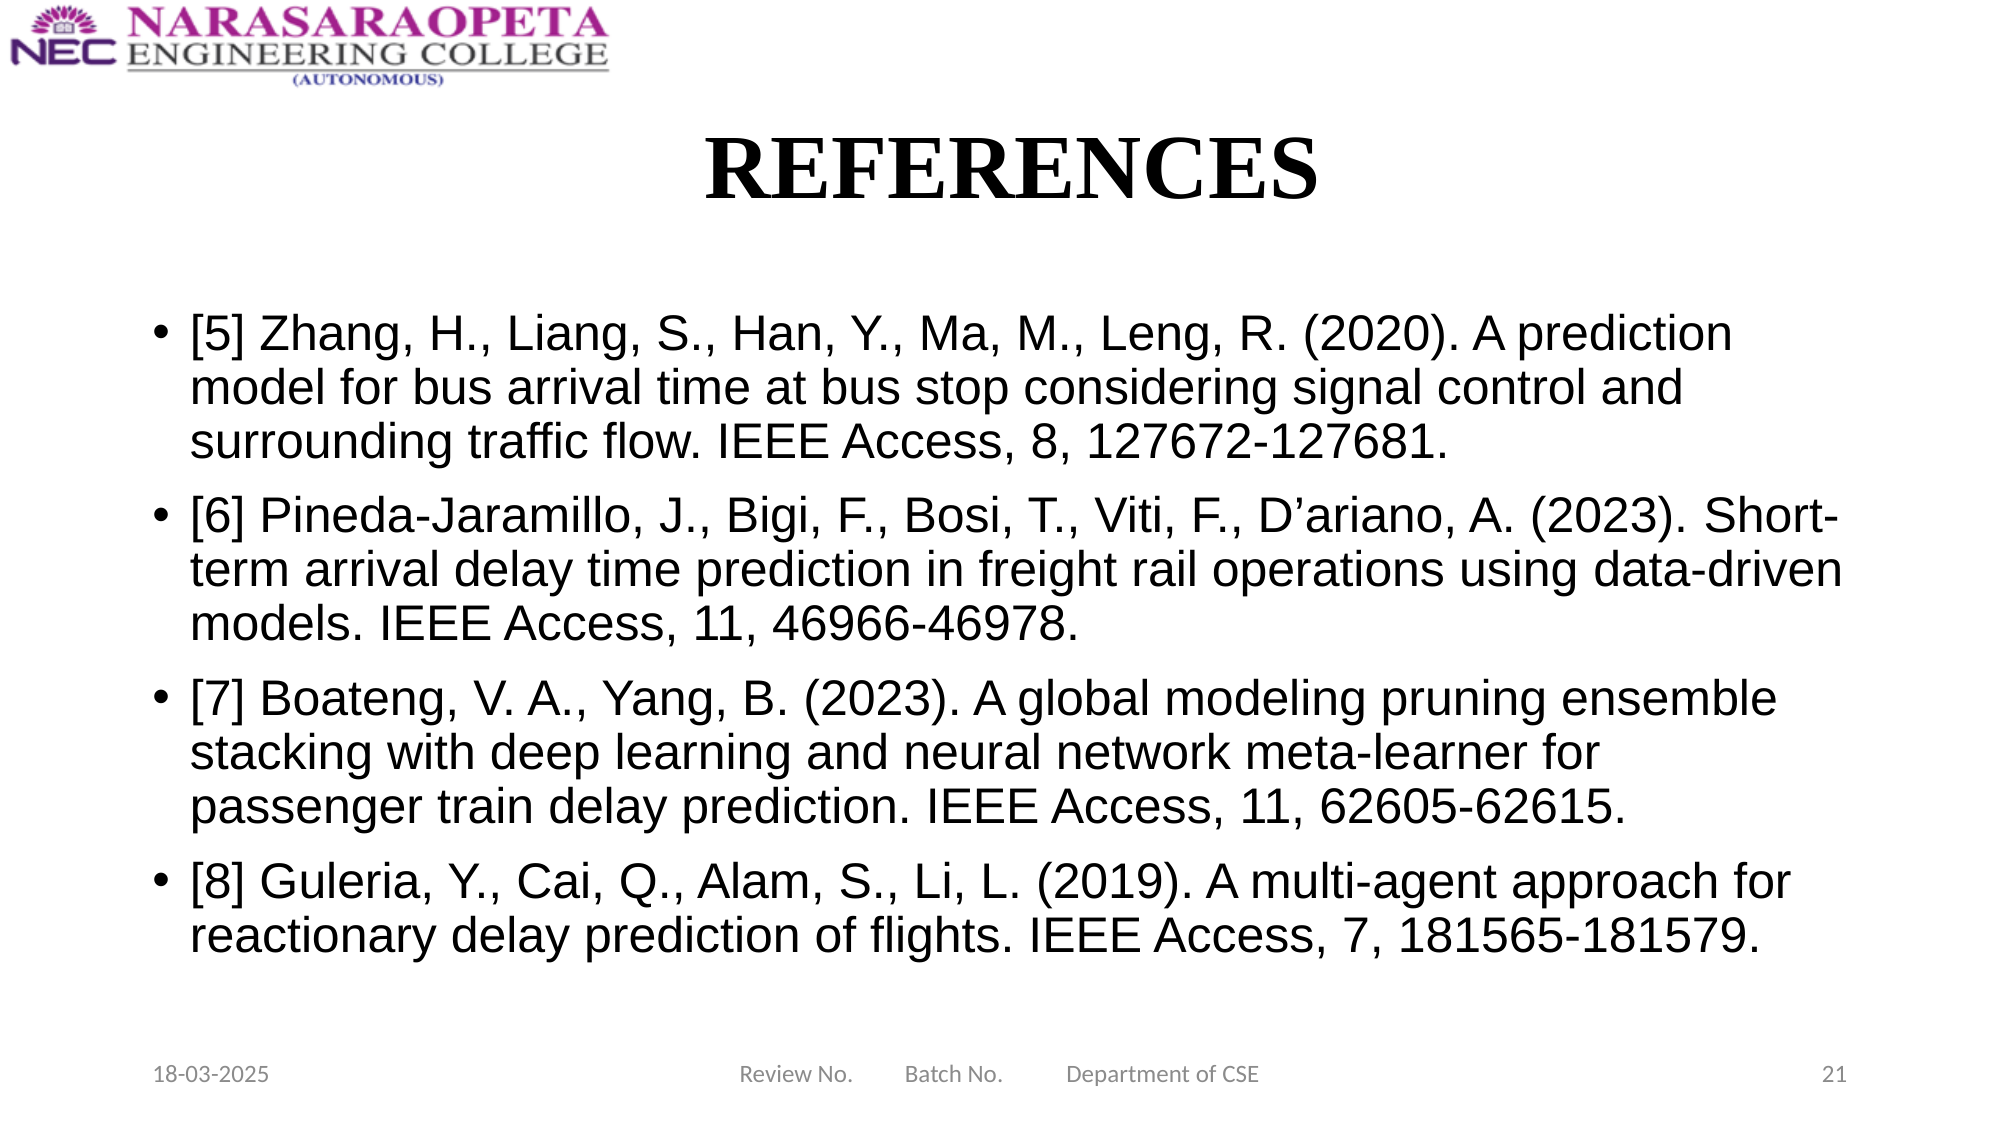

# REFERENCES
[5] Zhang, H., Liang, S., Han, Y., Ma, M., Leng, R. (2020). A prediction model for bus arrival time at bus stop considering signal control and surrounding traffic flow. IEEE Access, 8, 127672-127681.
[6] Pineda-Jaramillo, J., Bigi, F., Bosi, T., Viti, F., D’ariano, A. (2023). Short-term arrival delay time prediction in freight rail operations using data-driven models. IEEE Access, 11, 46966-46978.
[7] Boateng, V. A., Yang, B. (2023). A global modeling pruning ensemble stacking with deep learning and neural network meta-learner for passenger train delay prediction. IEEE Access, 11, 62605-62615.
[8] Guleria, Y., Cai, Q., Alam, S., Li, L. (2019). A multi-agent approach for reactionary delay prediction of flights. IEEE Access, 7, 181565-181579.
18-03-2025
Review No.         Batch No.           Department of CSE
21